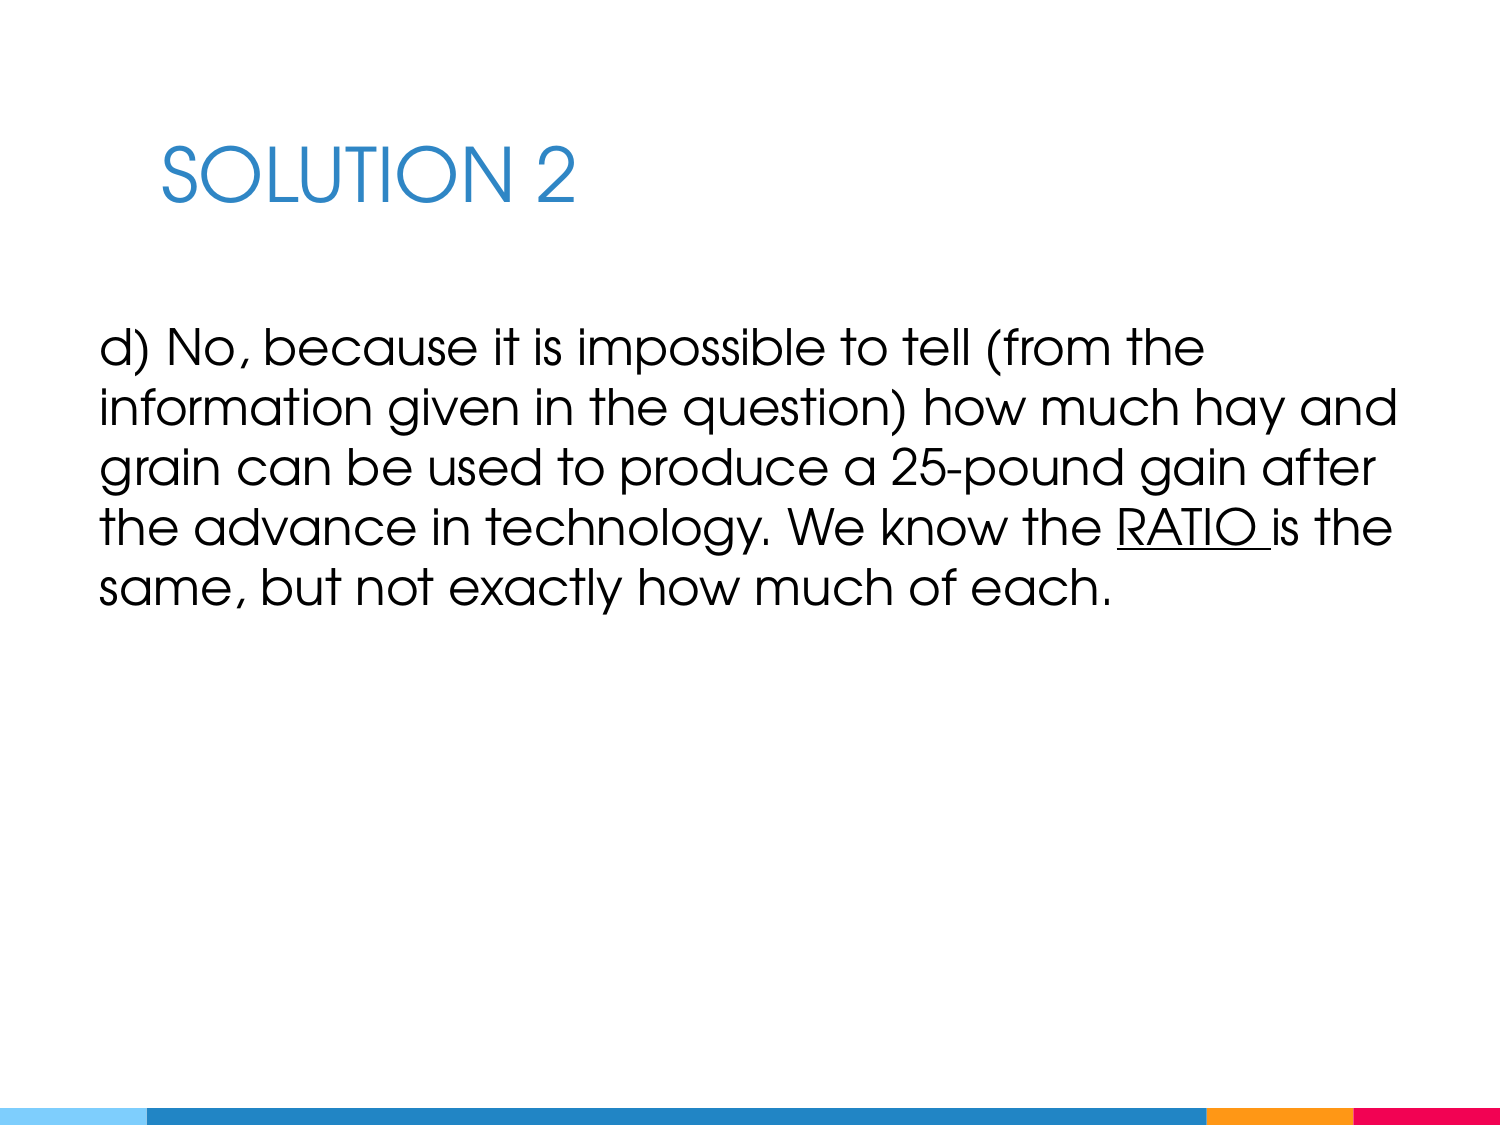

# SOLUTION 2
d) No, because it is impossible to tell (from the information given in the question) how much hay and grain can be used to produce a 25-pound gain after the advance in technology. We know the RATIO is the same, but not exactly how much of each.